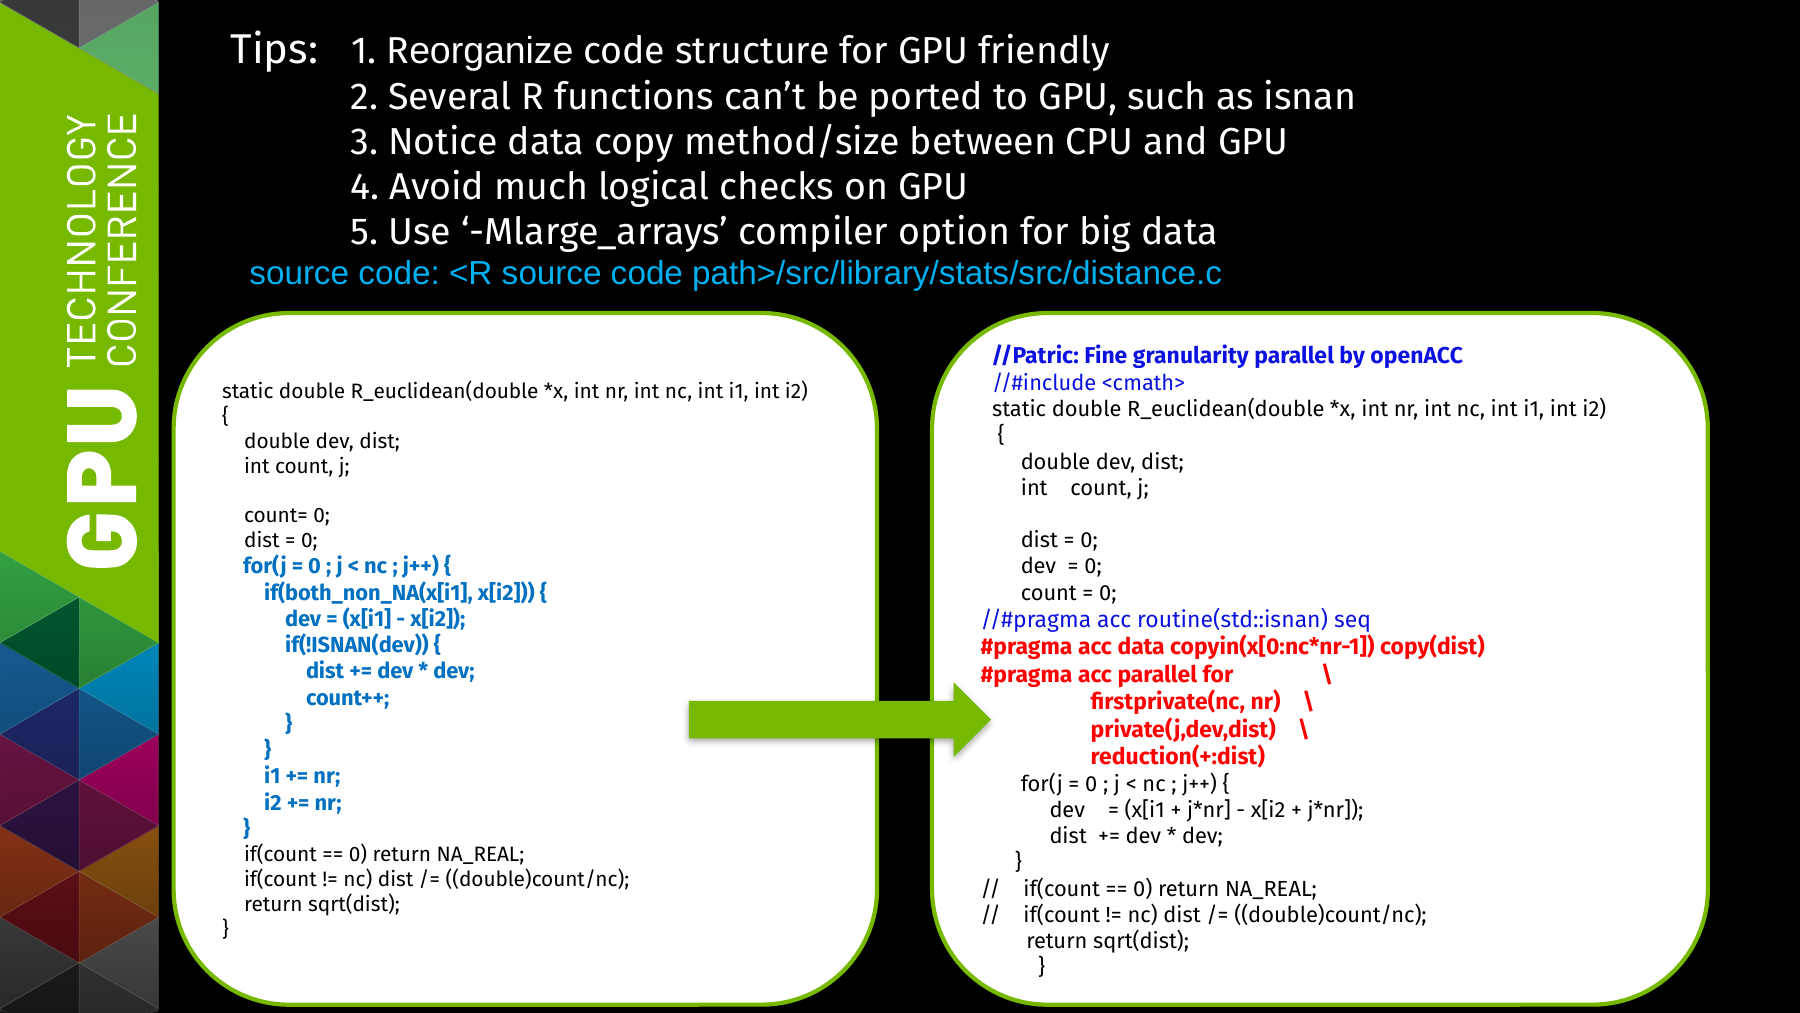

Tips:   1. Reorganize code structure for GPU friendly
            2. Several R functions can’t be ported to GPU, such as isnan
            3. Notice data copy method/size between CPU and GPU
            4. Avoid much logical checks on GPU
            5. Use ‘-Mlarge_arrays’ compiler option for big data
  source code: <R source code path>/src/library/stats/src/distance.c

static double R_euclidean(double *x, int nr, int nc, int i1, int i2)
{
    double dev, dist;
    int count, j;

    count= 0;
    dist = 0;
    for(j = 0 ; j < nc ; j++) {
        if(both_non_NA(x[i1], x[i2])) {
            dev = (x[i1] - x[i2]);
            if(!ISNAN(dev)) {
                dist += dev * dev;
                count++;
            }
        }
        i1 += nr;
        i2 += nr;
    }
    if(count == 0) return NA_REAL;
    if(count != nc) dist /= ((double)count/nc);
    return sqrt(dist);
}

  //Patric: Fine granularity parallel by openACC
  //#include <cmath>
  static double R_euclidean(double *x, int nr, int nc, int i1, int i2)
   {
       double dev, dist;
       int    count, j;

       dist = 0;
       dev  = 0;
       count = 0;
//#pragma acc routine(std::isnan) seq
#pragma acc data copyin(x[0:nc*nr-1]) copy(dist)
#pragma acc parallel for                \
                    firstprivate(nc, nr)    \
                    private(j,dev,dist)    \
                    reduction(+:dist)
       for(j = 0 ; j < nc ; j++) {
            dev    = (x[i1 + j*nr] - x[i2 + j*nr]);
            dist  += dev * dev;
      }
//    if(count == 0) return NA_REAL;
//    if(count != nc) dist /= ((double)count/nc);
        return sqrt(dist);
          }